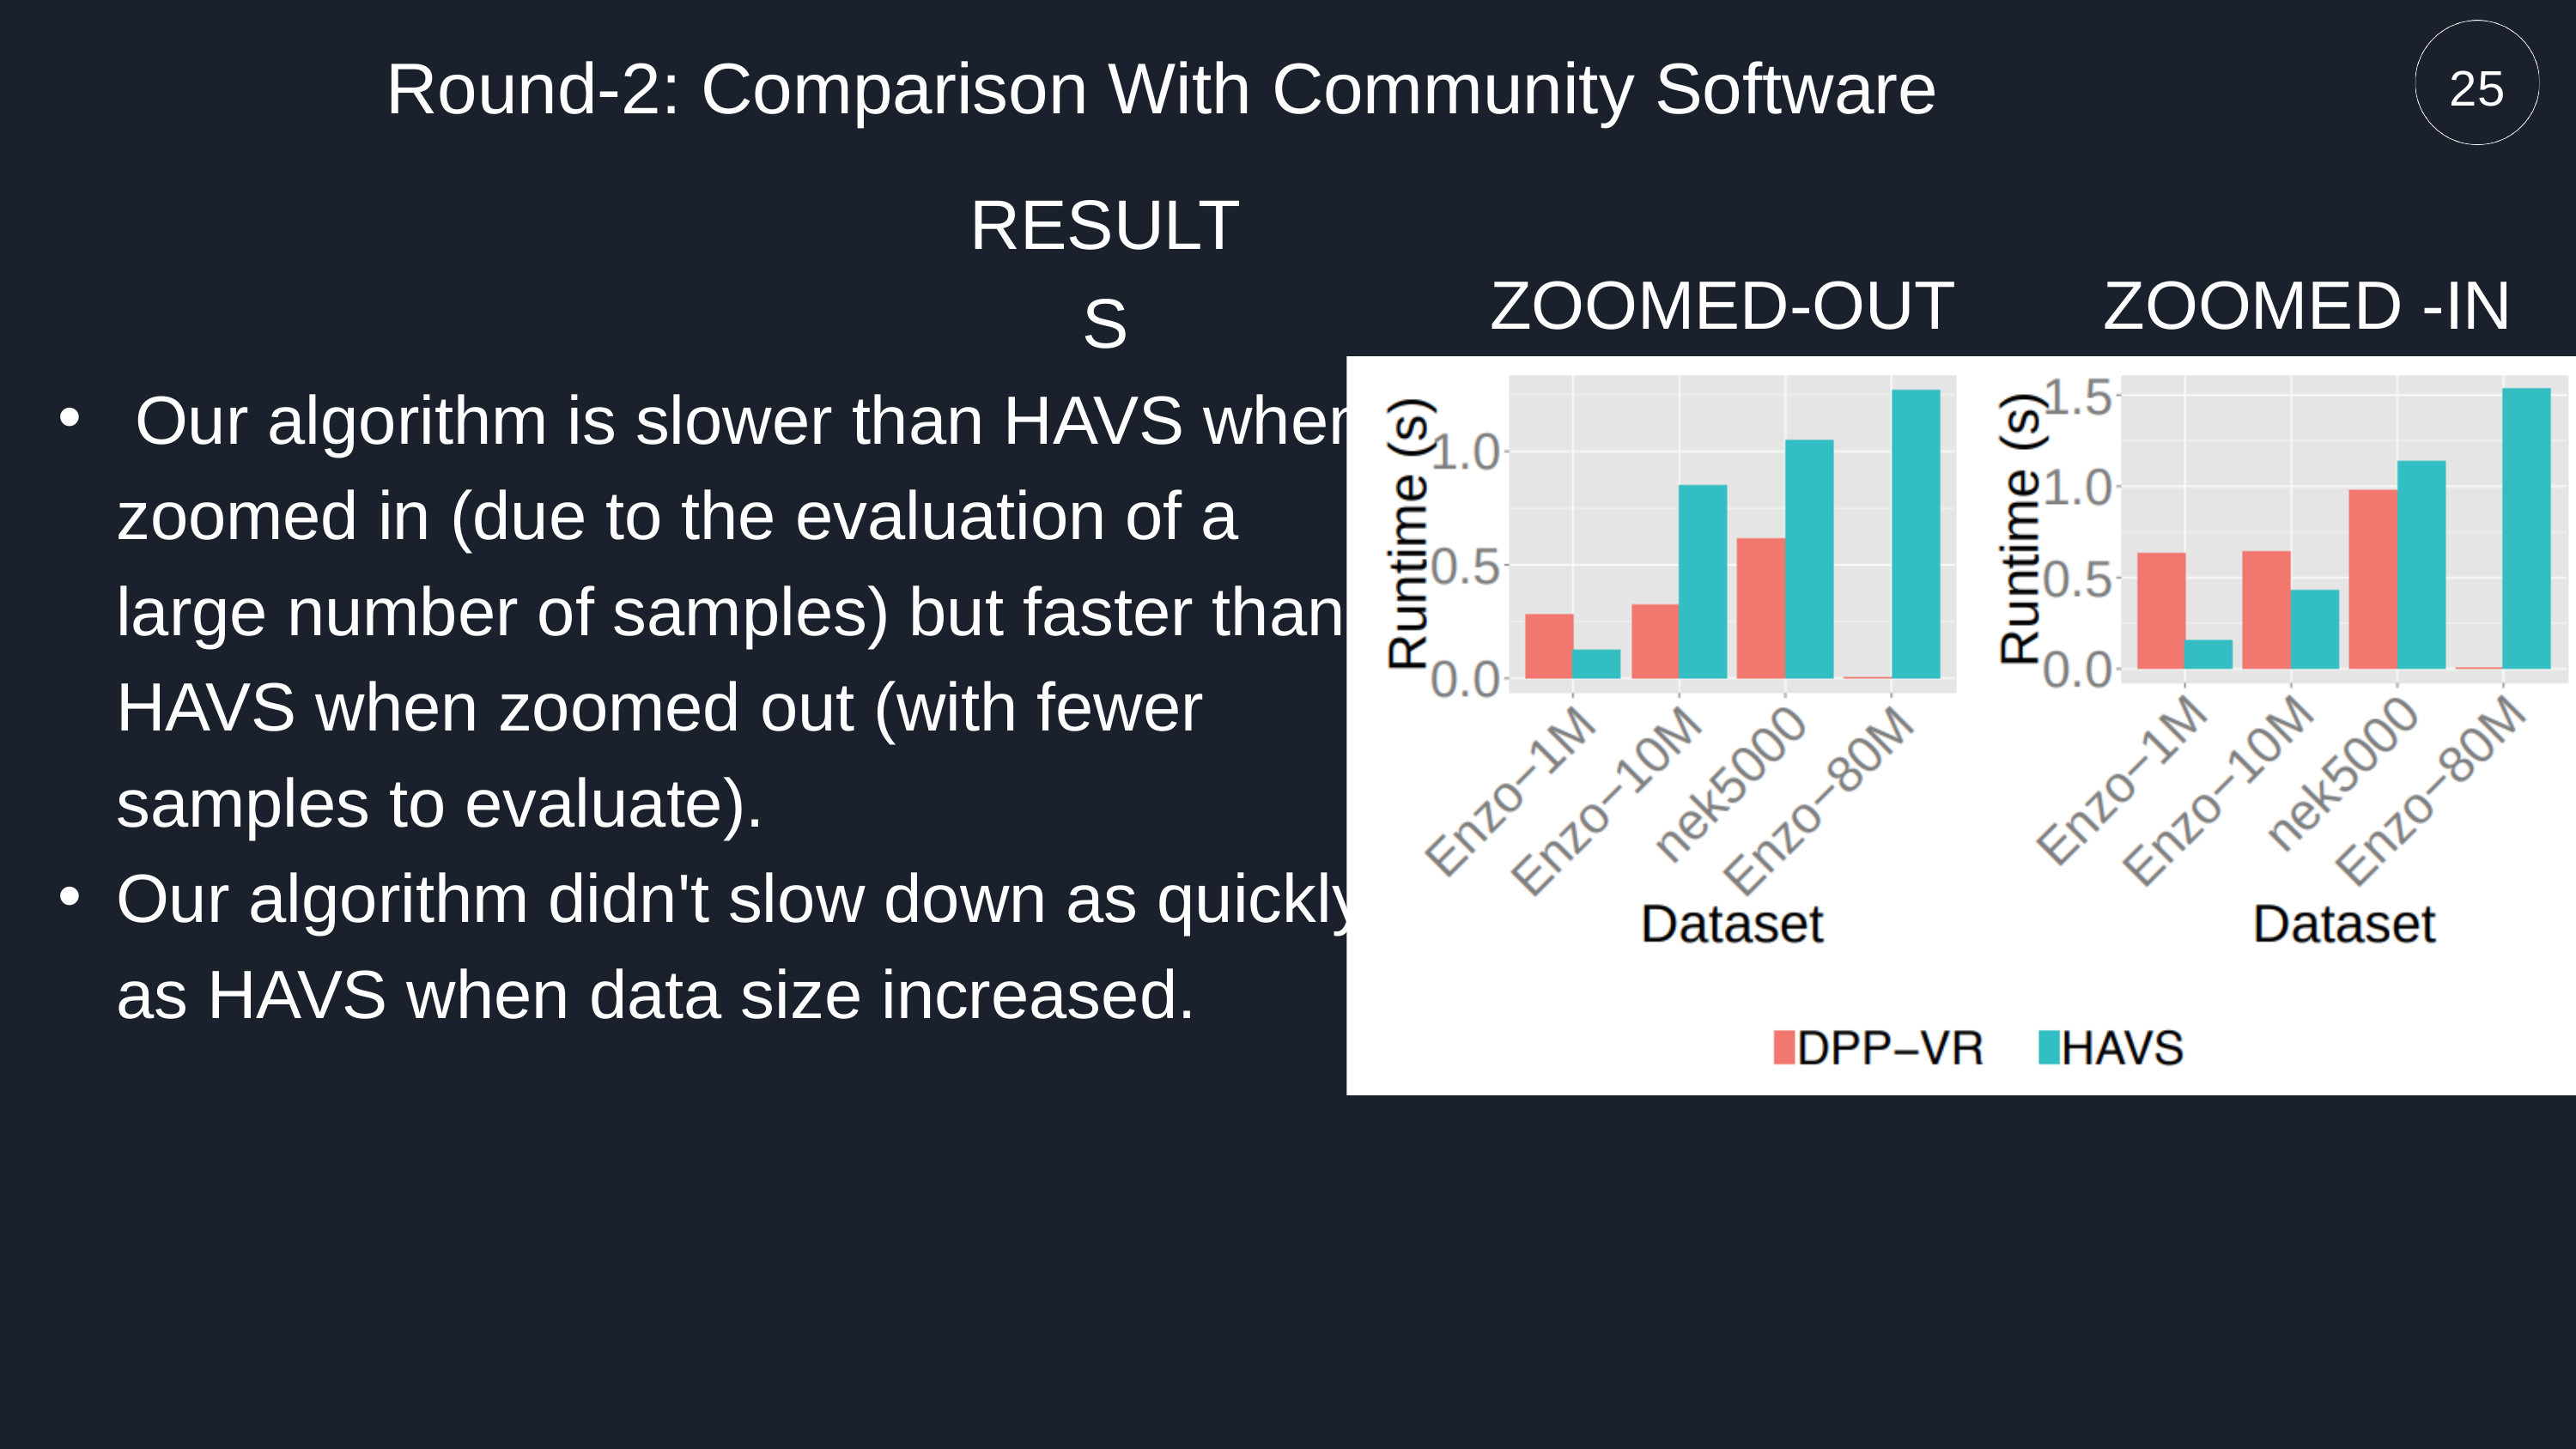

25
Round-2: Comparison With Community Software
RESULTS
ZOOMED-OUT
ZOOMED -IN

 Our algorithm is slower than HAVS when zoomed in (due to the evaluation of a large number of samples) but faster than HAVS when zoomed out (with fewer samples to evaluate).
Our algorithm didn't slow down as quickly as HAVS when data size increased.